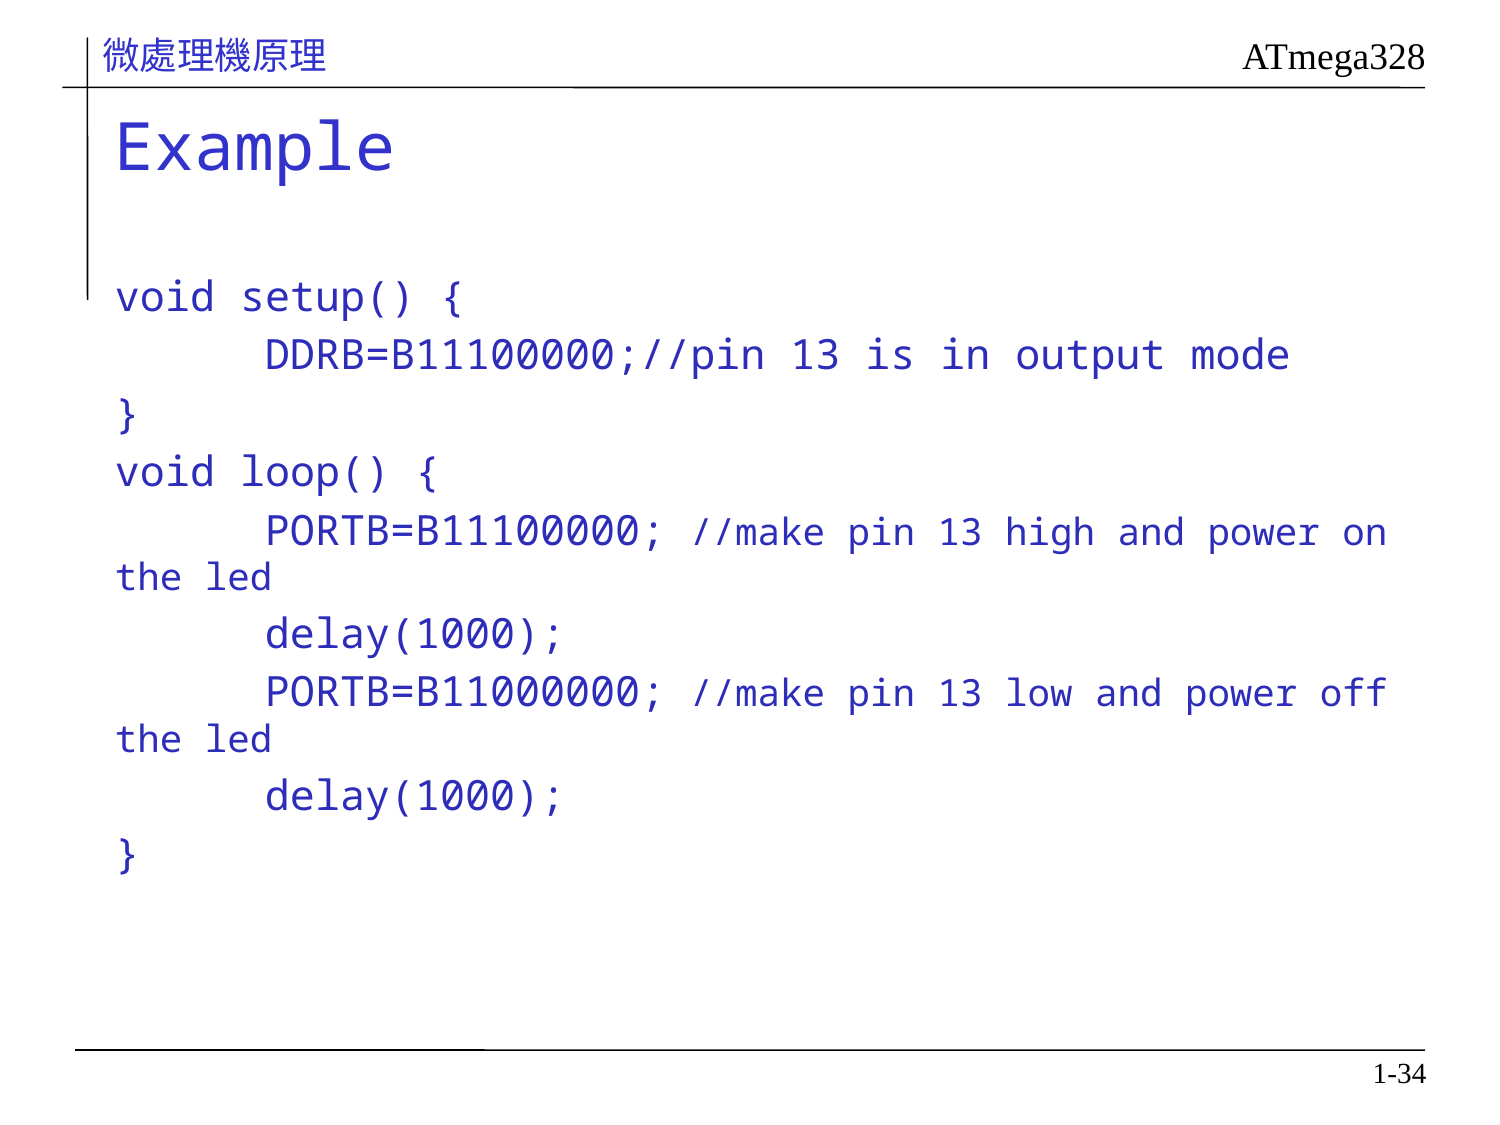

# Example
void setup() {
	DDRB=B11100000;//pin 13 is in output mode
}
void loop() {
	PORTB=B11100000; //make pin 13 high and power on the led
	delay(1000);
	PORTB=B11000000; //make pin 13 low and power off the led
	delay(1000);
}